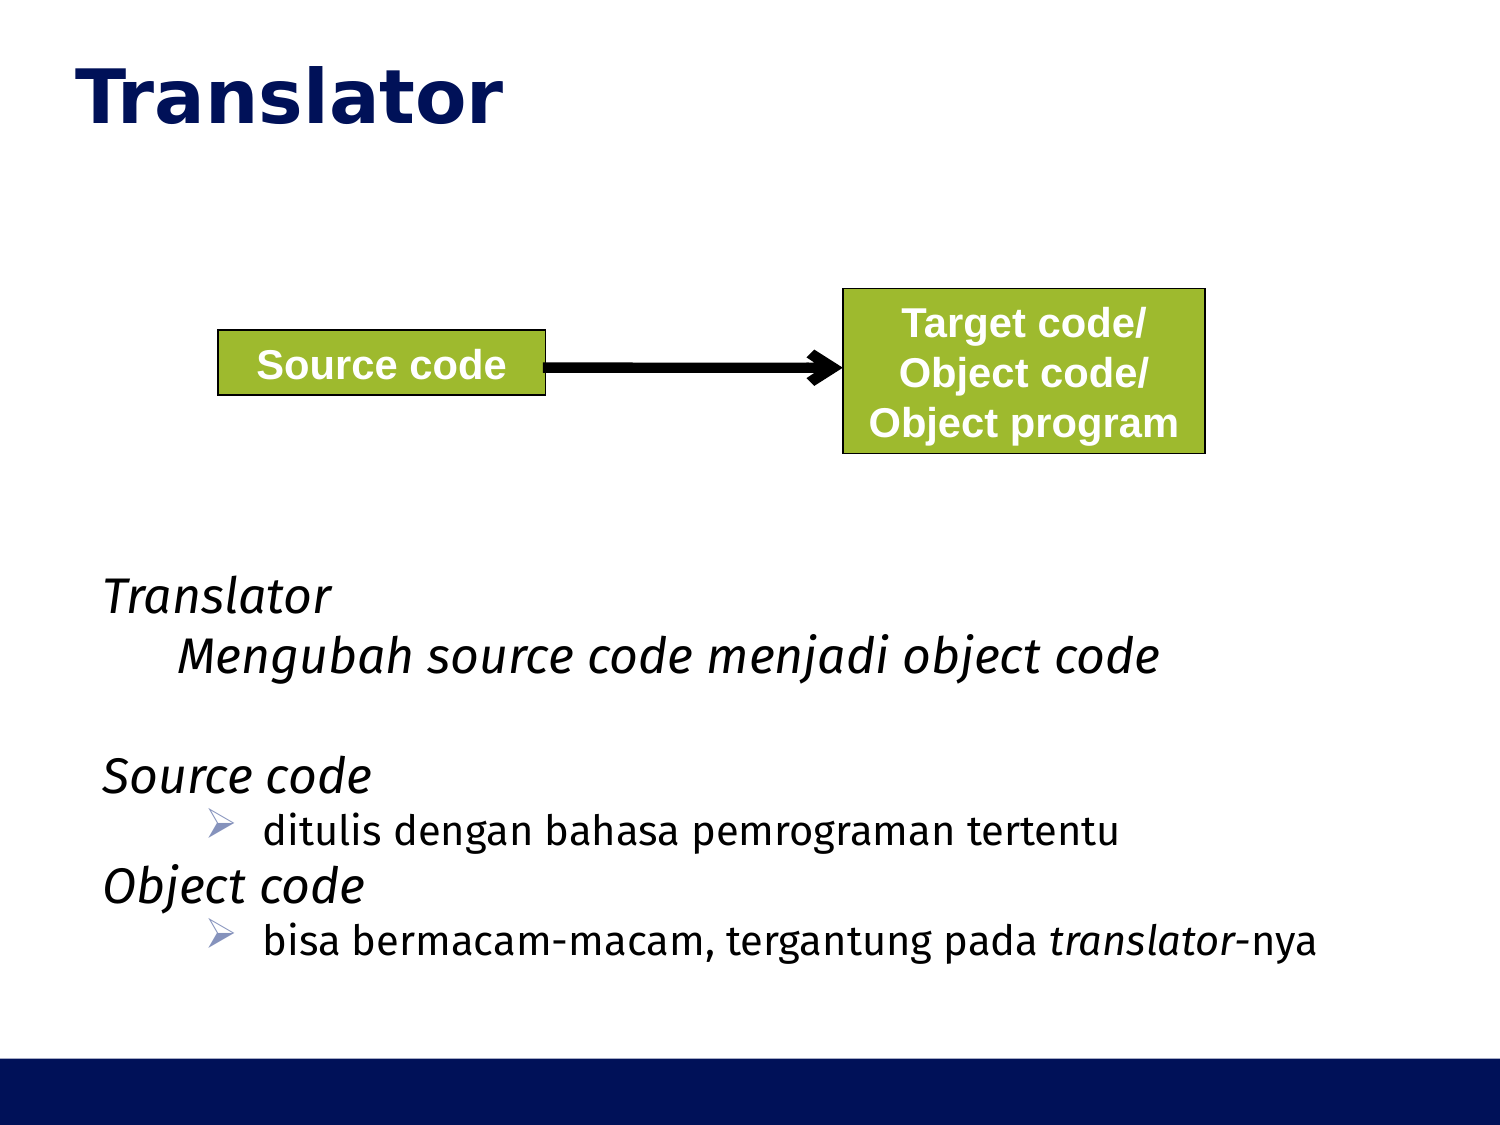

# Translator
Target code/
Object code/
Object program
Source code

Translator
Mengubah source code menjadi object code

Source code
ditulis dengan bahasa pemrograman tertentu
Object code
bisa bermacam-macam, tergantung pada translator-nya